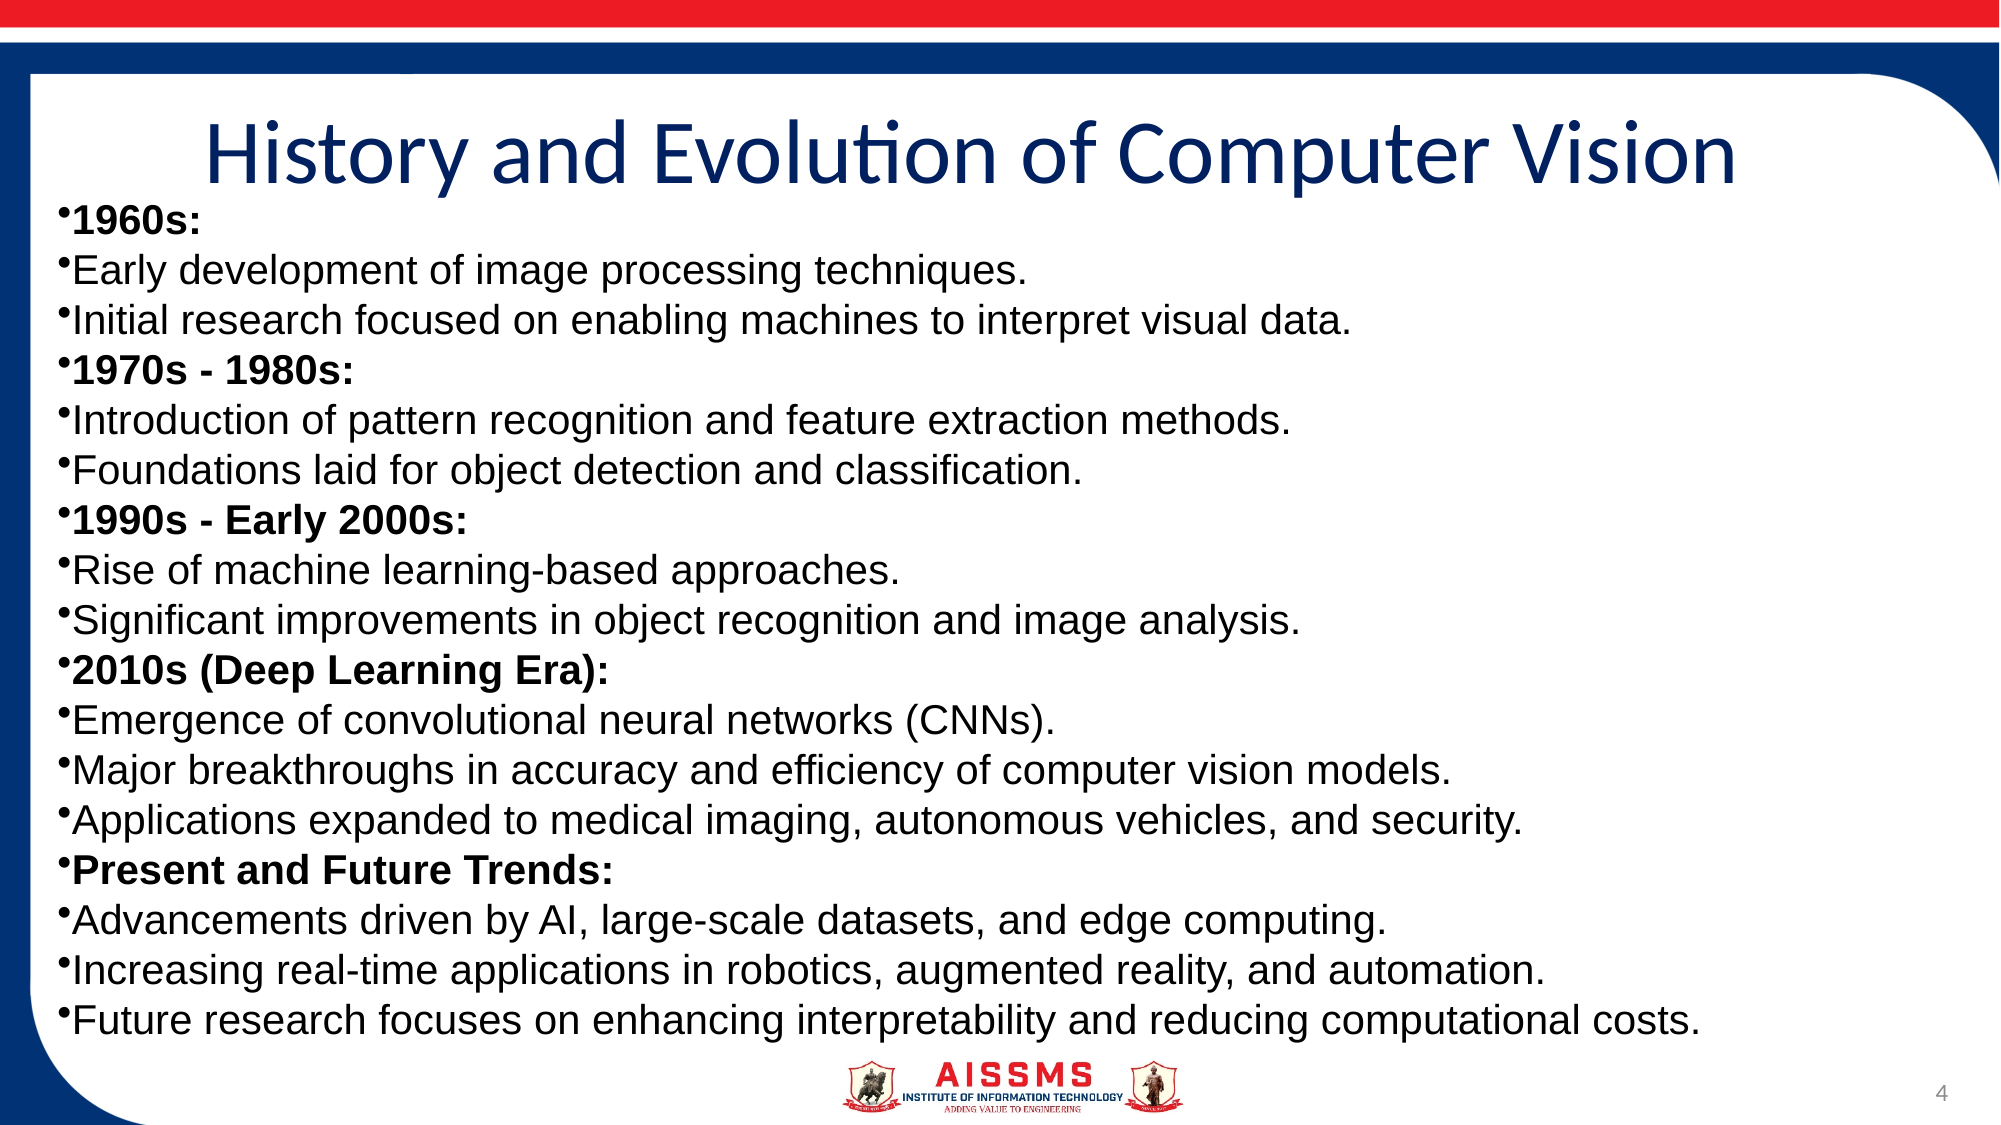

# History and Evolution of Computer Vision
1960s:
Early development of image processing techniques.
Initial research focused on enabling machines to interpret visual data.
1970s - 1980s:
Introduction of pattern recognition and feature extraction methods.
Foundations laid for object detection and classification.
1990s - Early 2000s:
Rise of machine learning-based approaches.
Significant improvements in object recognition and image analysis.
2010s (Deep Learning Era):
Emergence of convolutional neural networks (CNNs).
Major breakthroughs in accuracy and efficiency of computer vision models.
Applications expanded to medical imaging, autonomous vehicles, and security.
Present and Future Trends:
Advancements driven by AI, large-scale datasets, and edge computing.
Increasing real-time applications in robotics, augmented reality, and automation.
Future research focuses on enhancing interpretability and reducing computational costs.

4